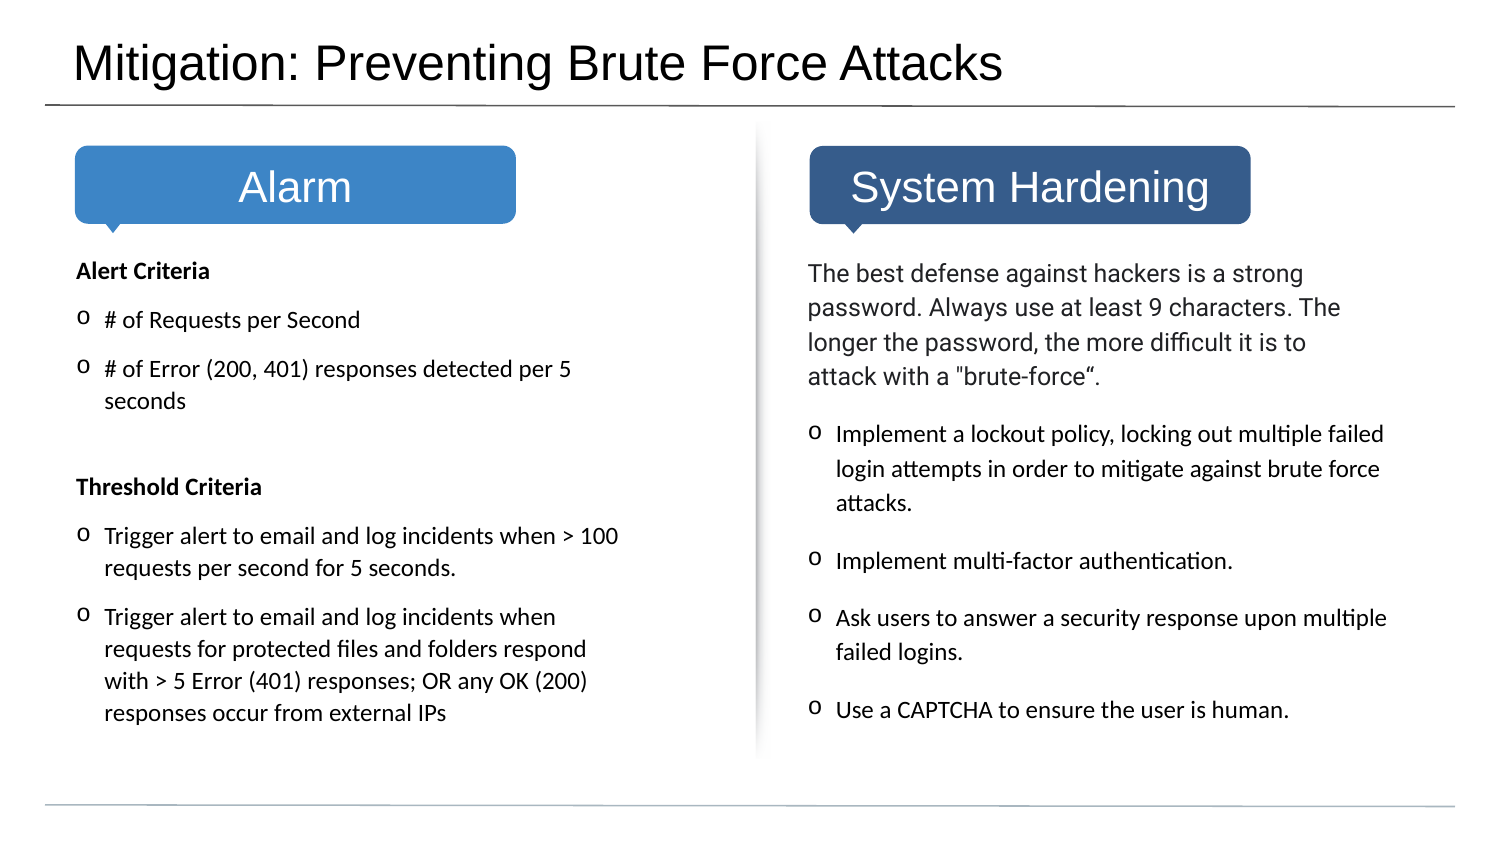

# Mitigation: Preventing Brute Force Attacks
Alert Criteria
# of Requests per Second
# of Error (200, 401) responses detected per 5 seconds

Threshold Criteria
Trigger alert to email and log incidents when > 100 requests per second for 5 seconds.
Trigger alert to email and log incidents when requests for protected files and folders respond with > 5 Error (401) responses; OR any OK (200) responses occur from external IPs

The best defense against hackers is a strong password. Always use at least 9 characters. The longer the password, the more difficult it is to attack with a "brute-force“.

Implement a lockout policy, locking out multiple failed login attempts in order to mitigate against brute force attacks.

Implement multi-factor authentication.

Ask users to answer a security response upon multiple failed logins.

Use a CAPTCHA to ensure the user is human.